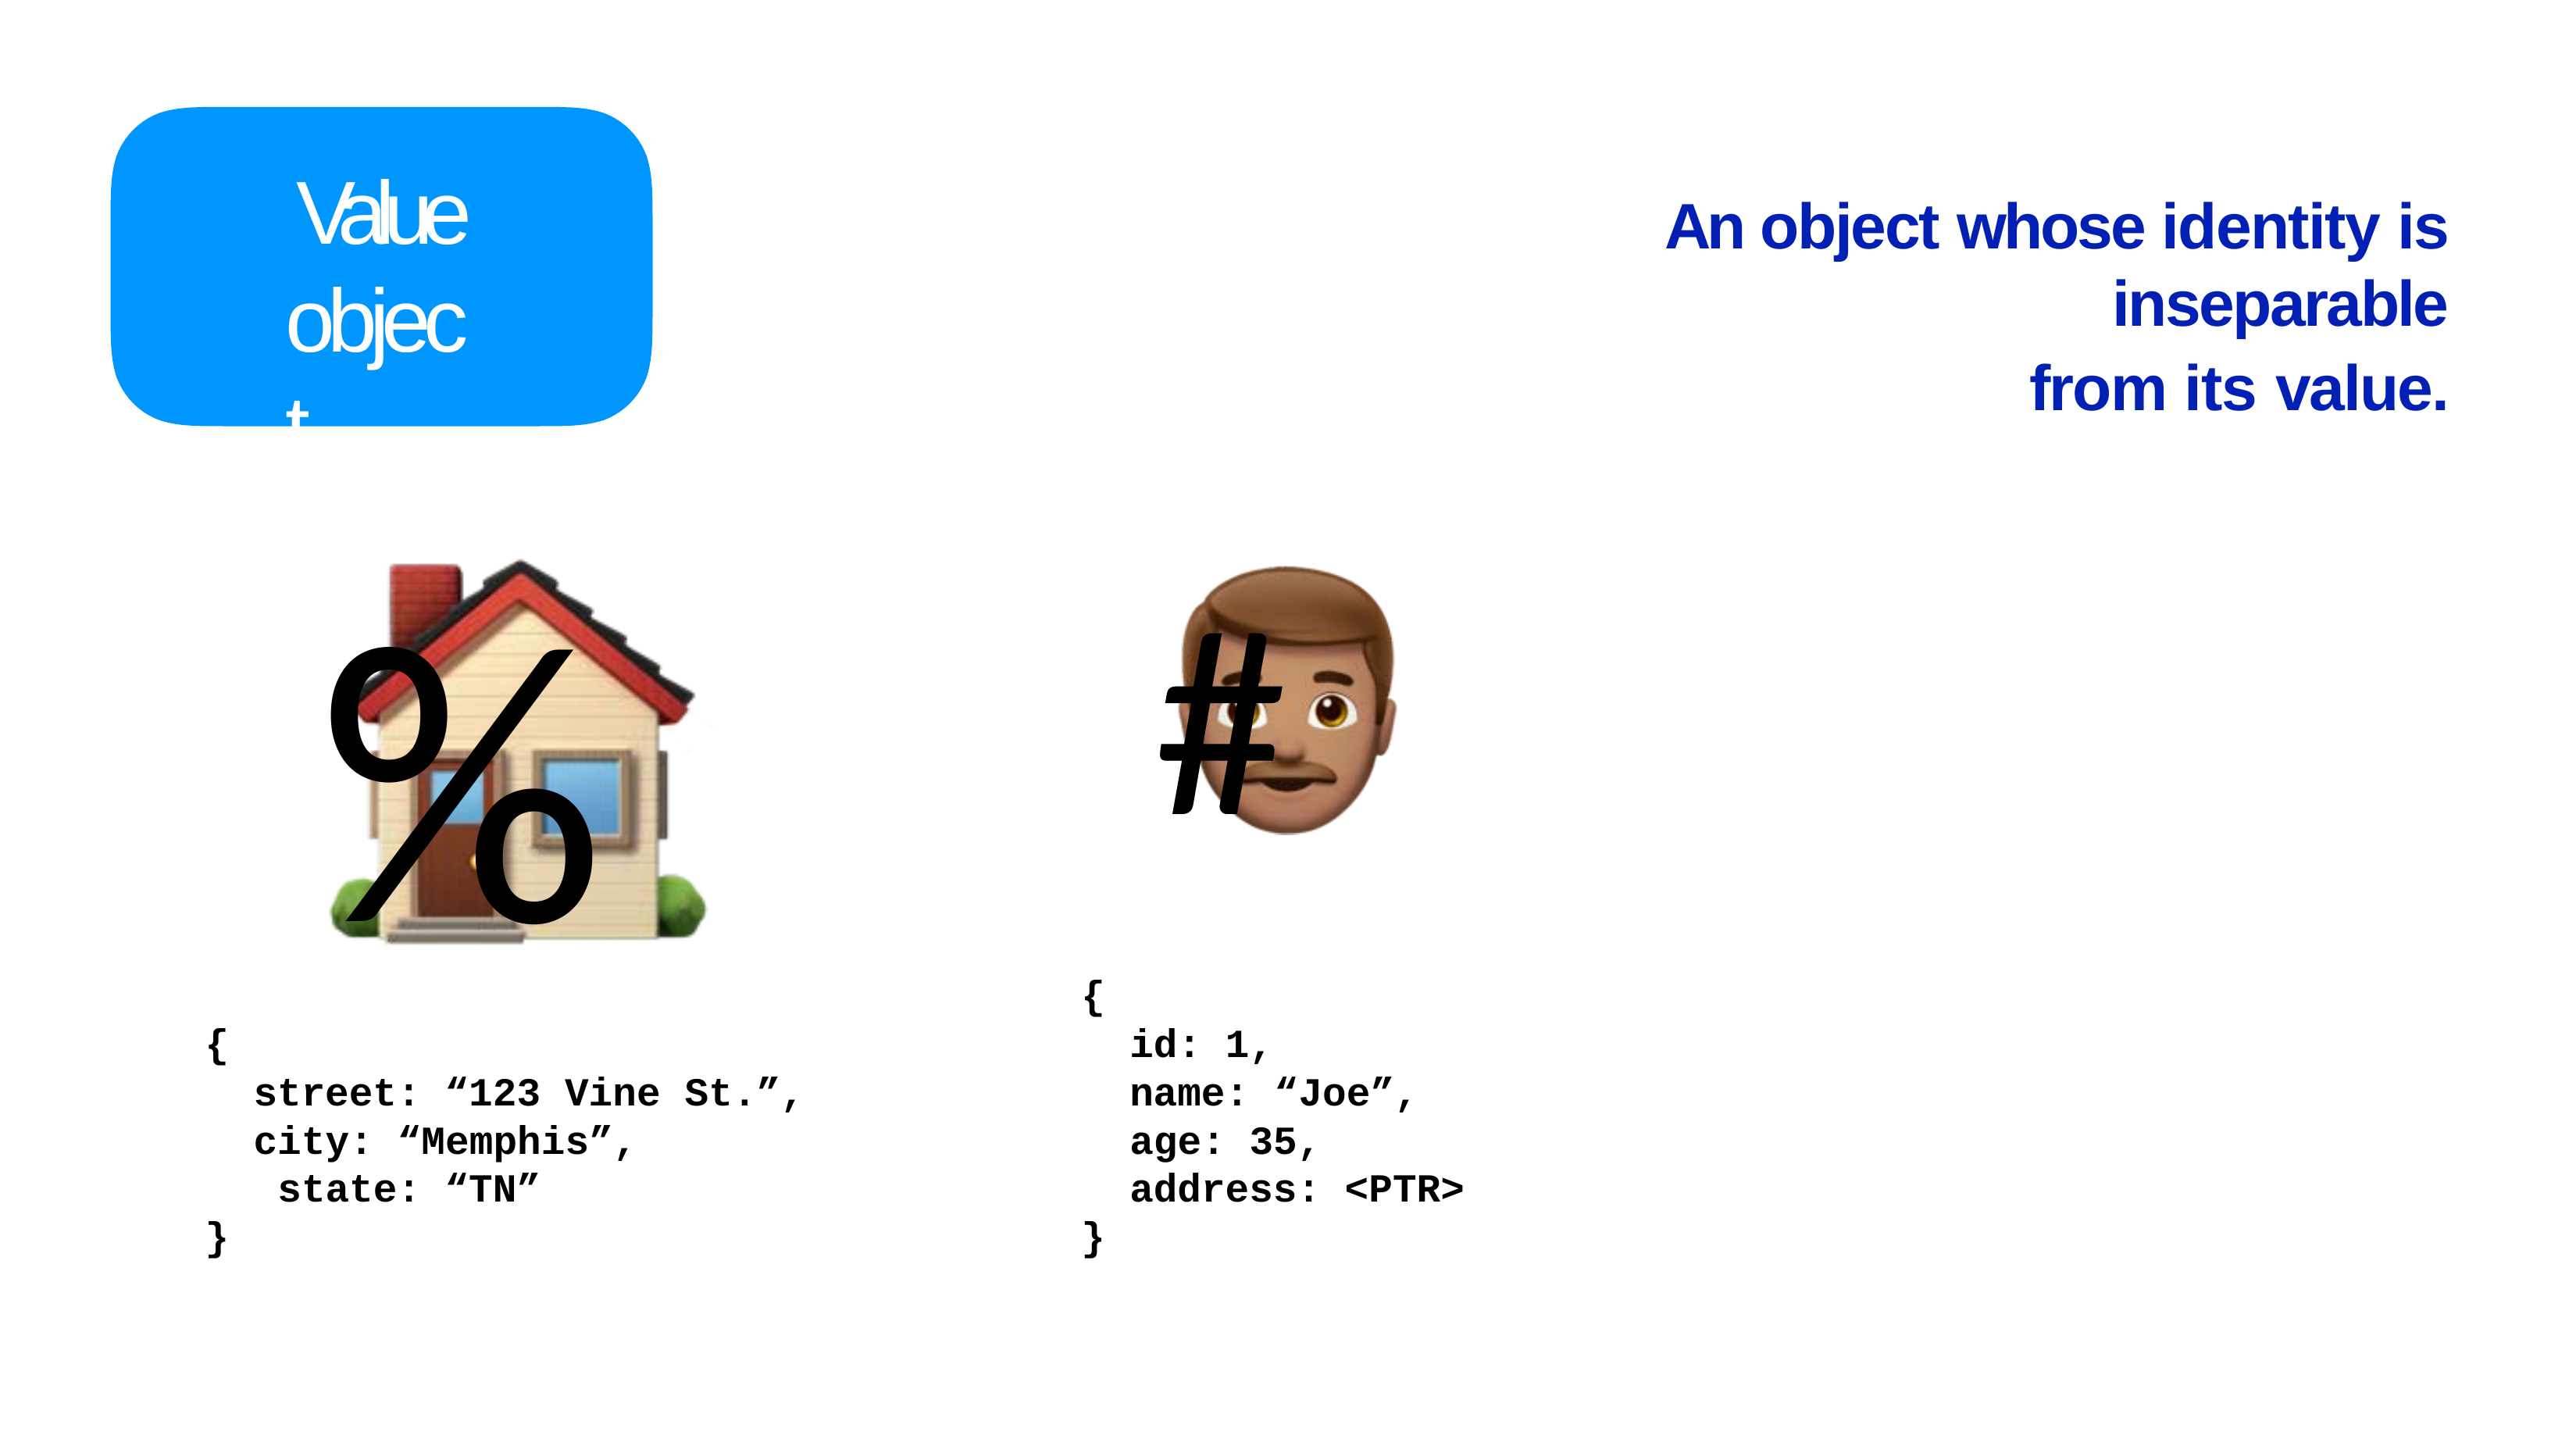

Value  object
An object whose identity is inseparable
from its value.
%
#

{
{
id: 1,
street: “123 Vine St.”,
name:  age: 35,
“Joe”,
city: “Memphis”,  state: “TN”
address: <PTR>
}
}